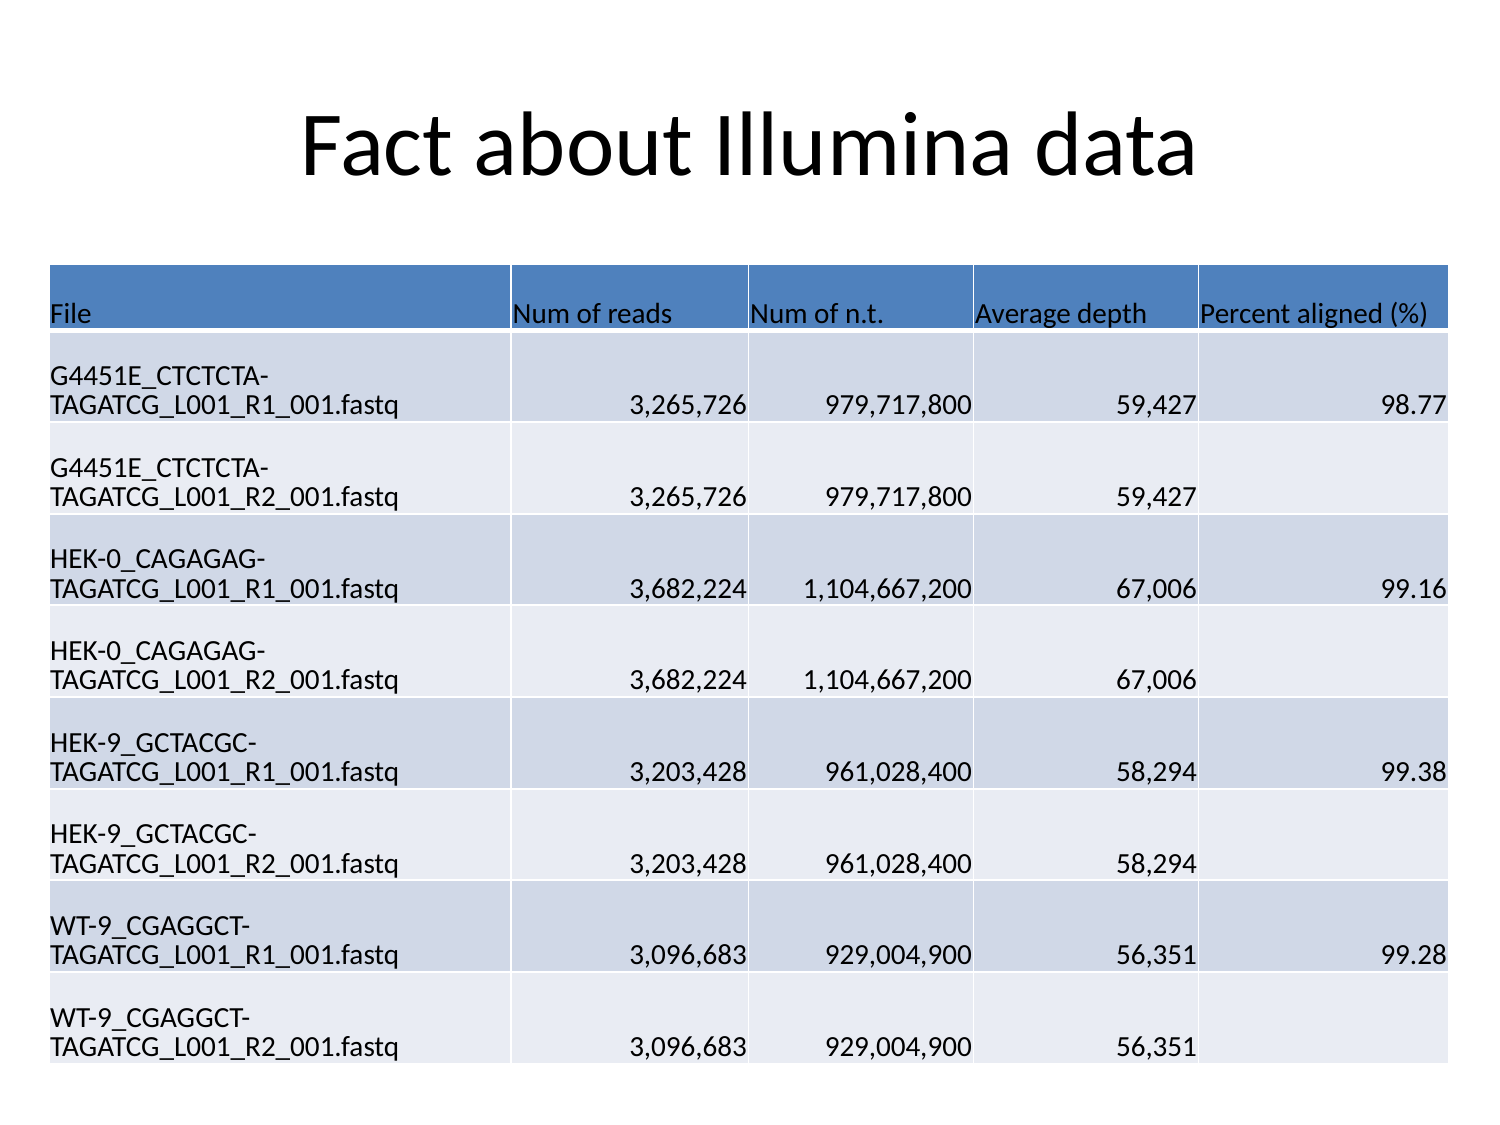

# Fact about Illumina data
| File | Num of reads | Num of n.t. | Average depth | Percent aligned (%) |
| --- | --- | --- | --- | --- |
| G4451E\_CTCTCTA-TAGATCG\_L001\_R1\_001.fastq | 3,265,726 | 979,717,800 | 59,427 | 98.77 |
| G4451E\_CTCTCTA-TAGATCG\_L001\_R2\_001.fastq | 3,265,726 | 979,717,800 | 59,427 |  |
| HEK-0\_CAGAGAG-TAGATCG\_L001\_R1\_001.fastq | 3,682,224 | 1,104,667,200 | 67,006 | 99.16 |
| HEK-0\_CAGAGAG-TAGATCG\_L001\_R2\_001.fastq | 3,682,224 | 1,104,667,200 | 67,006 |  |
| HEK-9\_GCTACGC-TAGATCG\_L001\_R1\_001.fastq | 3,203,428 | 961,028,400 | 58,294 | 99.38 |
| HEK-9\_GCTACGC-TAGATCG\_L001\_R2\_001.fastq | 3,203,428 | 961,028,400 | 58,294 |  |
| WT-9\_CGAGGCT-TAGATCG\_L001\_R1\_001.fastq | 3,096,683 | 929,004,900 | 56,351 | 99.28 |
| WT-9\_CGAGGCT-TAGATCG\_L001\_R2\_001.fastq | 3,096,683 | 929,004,900 | 56,351 |  |